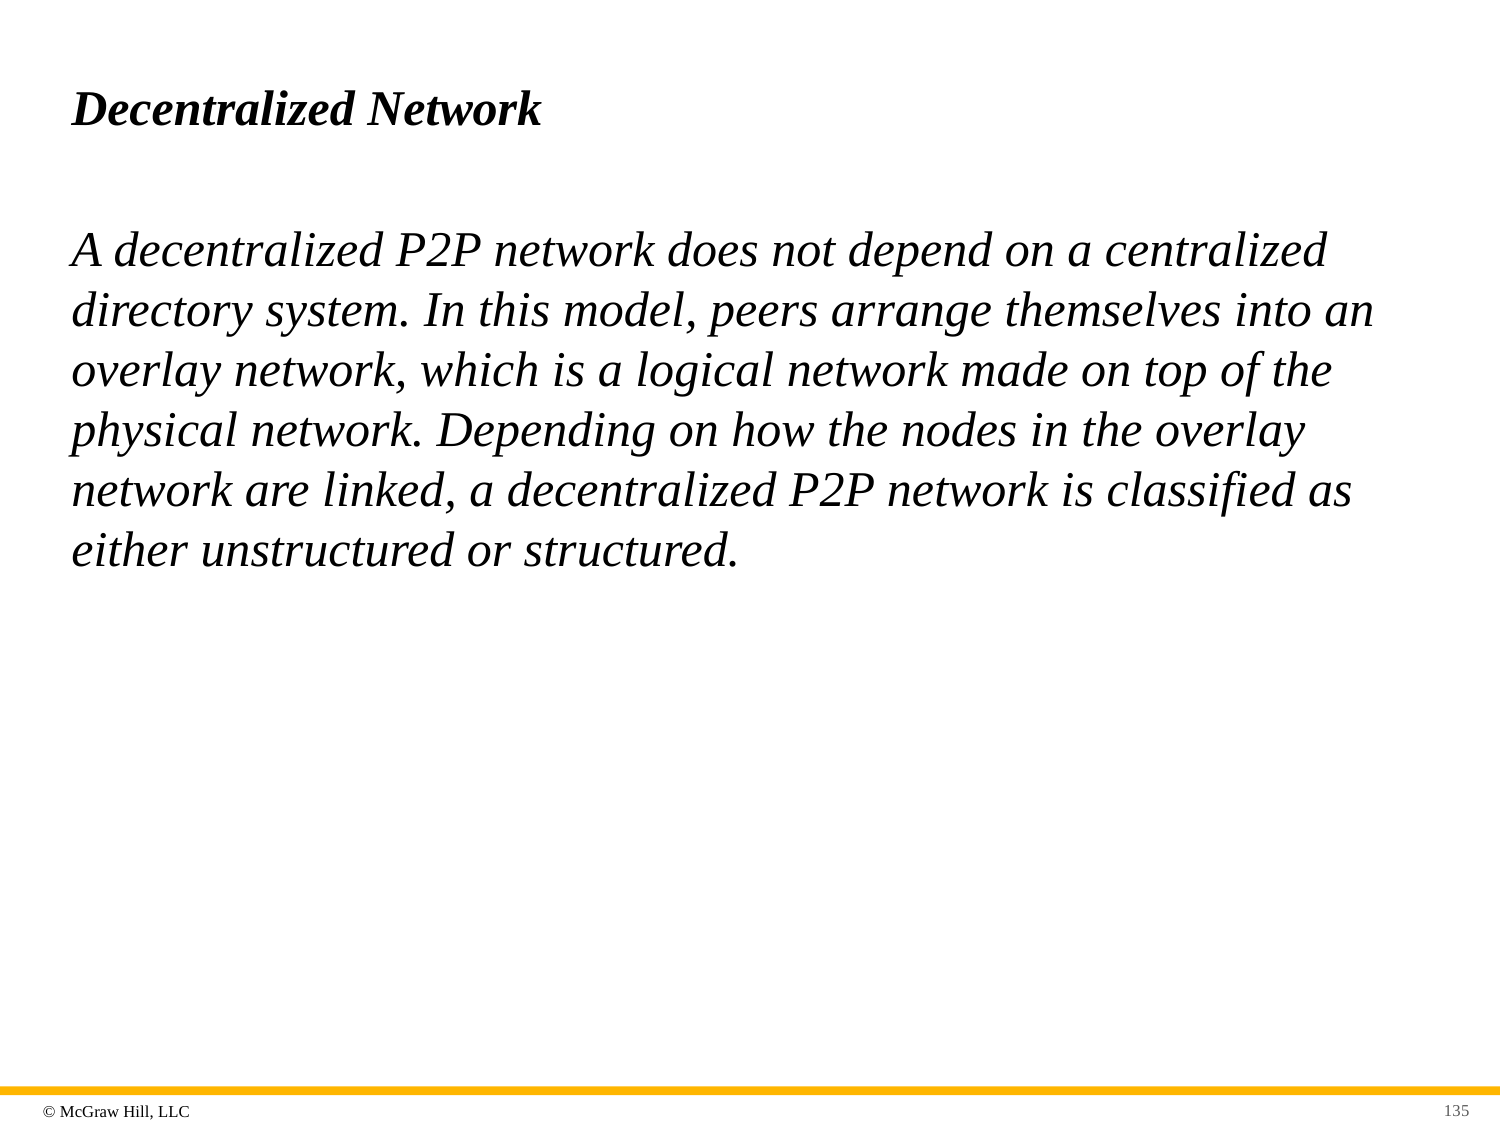

# Decentralized Network
A decentralized P2P network does not depend on a centralized directory system. In this model, peers arrange themselves into an overlay network, which is a logical network made on top of the physical network. Depending on how the nodes in the overlay network are linked, a decentralized P2P network is classified as either unstructured or structured.
135